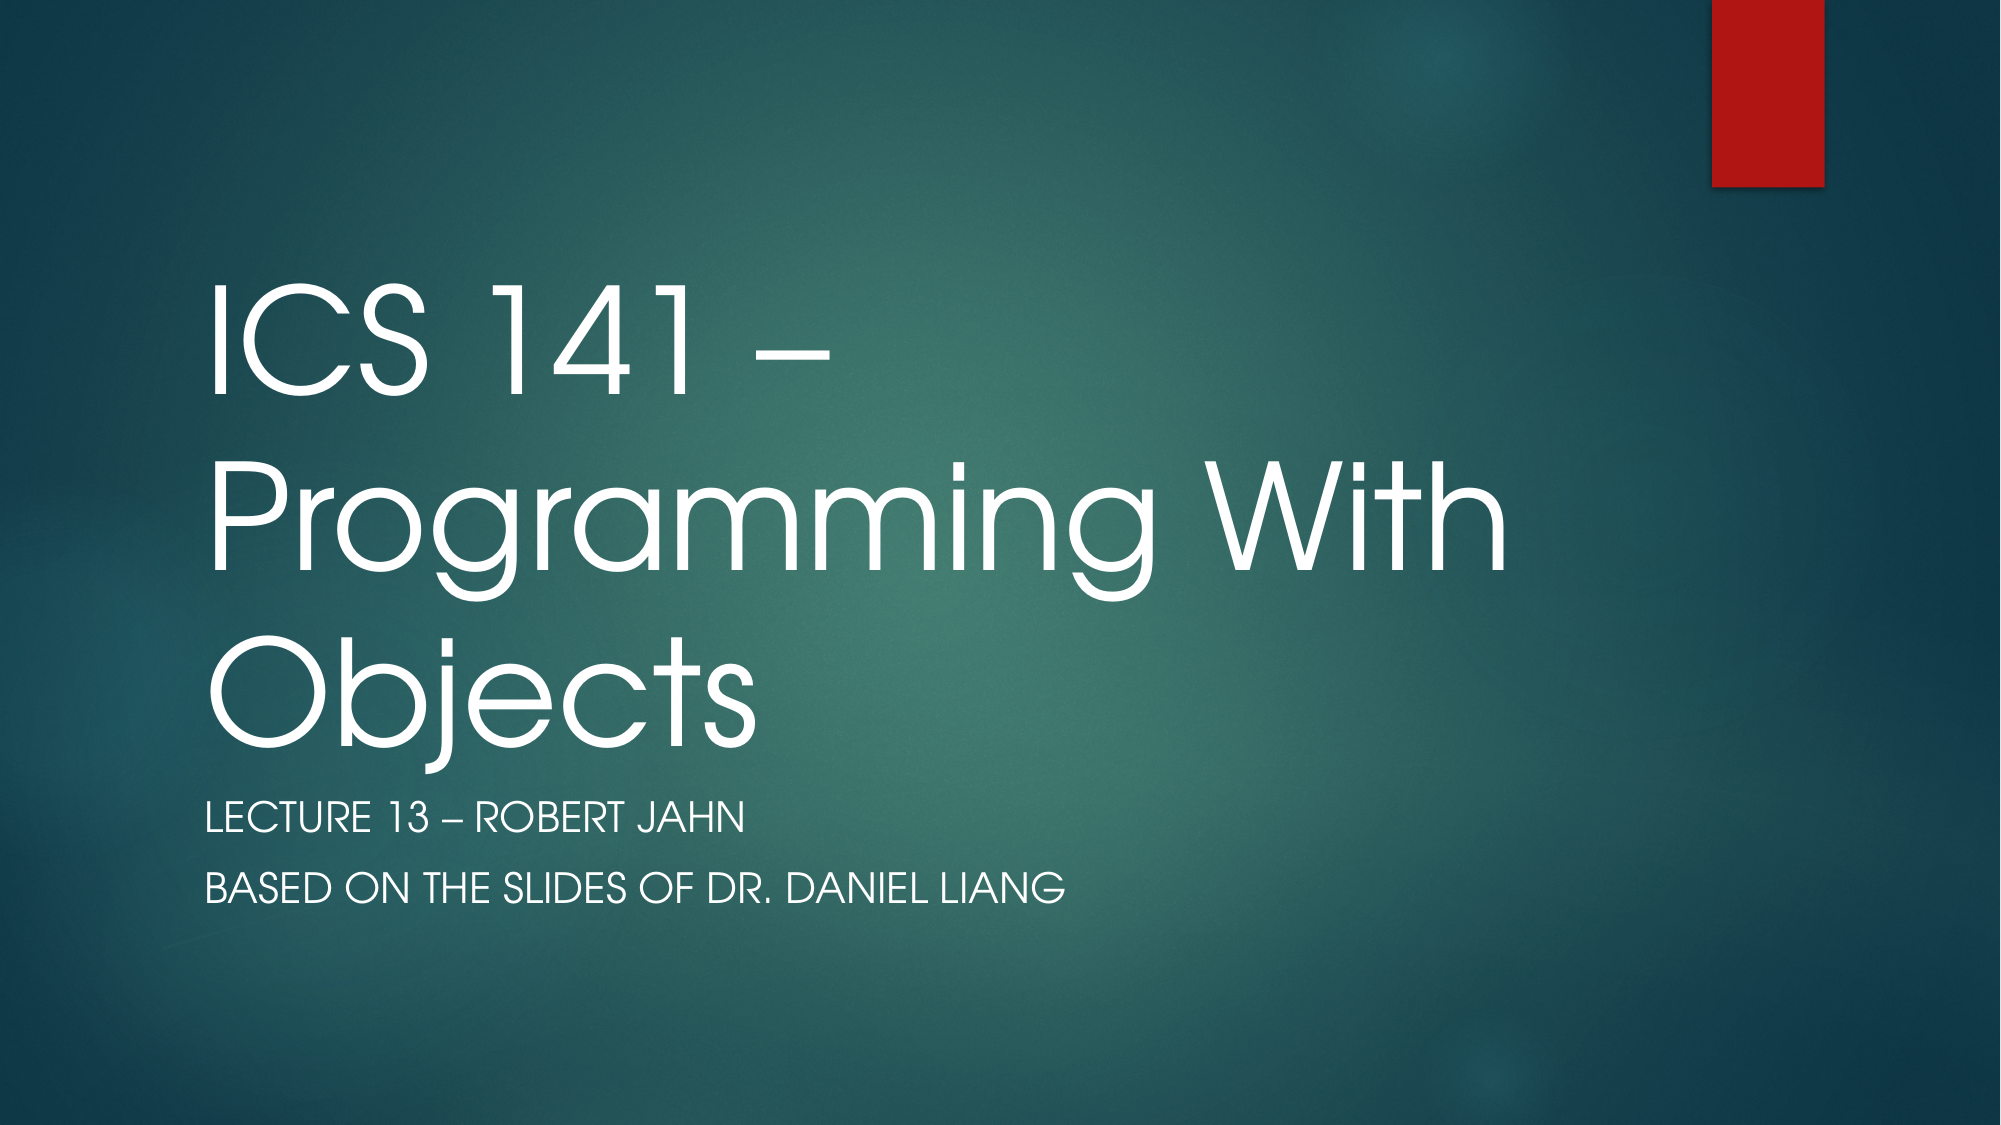

# ICS 141 – Programming With Objects
Lecture 13 – Robert Jahn
Based on the slides of Dr. Daniel Liang